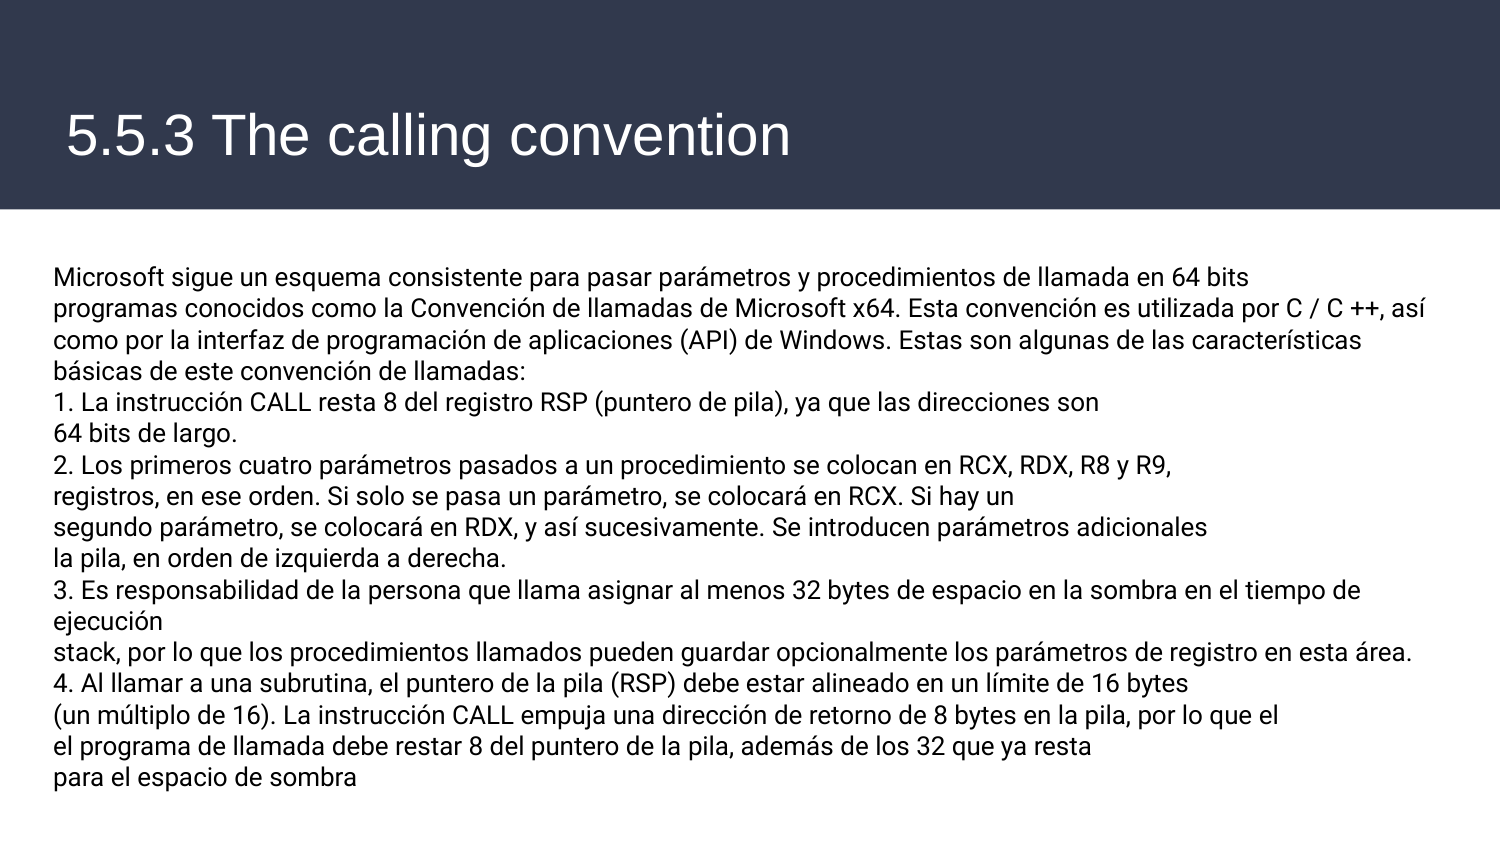

# 5.5.3 The calling convention
Microsoft sigue un esquema consistente para pasar parámetros y procedimientos de llamada en 64 bits
programas conocidos como la Convención de llamadas de Microsoft x64. Esta convención es utilizada por C / C ++, así como por la interfaz de programación de aplicaciones (API) de Windows. Estas son algunas de las características básicas de este convención de llamadas:
1. La instrucción CALL resta 8 del registro RSP (puntero de pila), ya que las direcciones son
64 bits de largo.
2. Los primeros cuatro parámetros pasados ​​a un procedimiento se colocan en RCX, RDX, R8 y R9,
registros, en ese orden. Si solo se pasa un parámetro, se colocará en RCX. Si hay un
segundo parámetro, se colocará en RDX, y así sucesivamente. Se introducen parámetros adicionales
la pila, en orden de izquierda a derecha.
3. Es responsabilidad de la persona que llama asignar al menos 32 bytes de espacio en la sombra en el tiempo de ejecución
stack, por lo que los procedimientos llamados pueden guardar opcionalmente los parámetros de registro en esta área.
4. Al llamar a una subrutina, el puntero de la pila (RSP) debe estar alineado en un límite de 16 bytes
(un múltiplo de 16). La instrucción CALL empuja una dirección de retorno de 8 bytes en la pila, por lo que el
el programa de llamada debe restar 8 del puntero de la pila, además de los 32 que ya resta
para el espacio de sombra